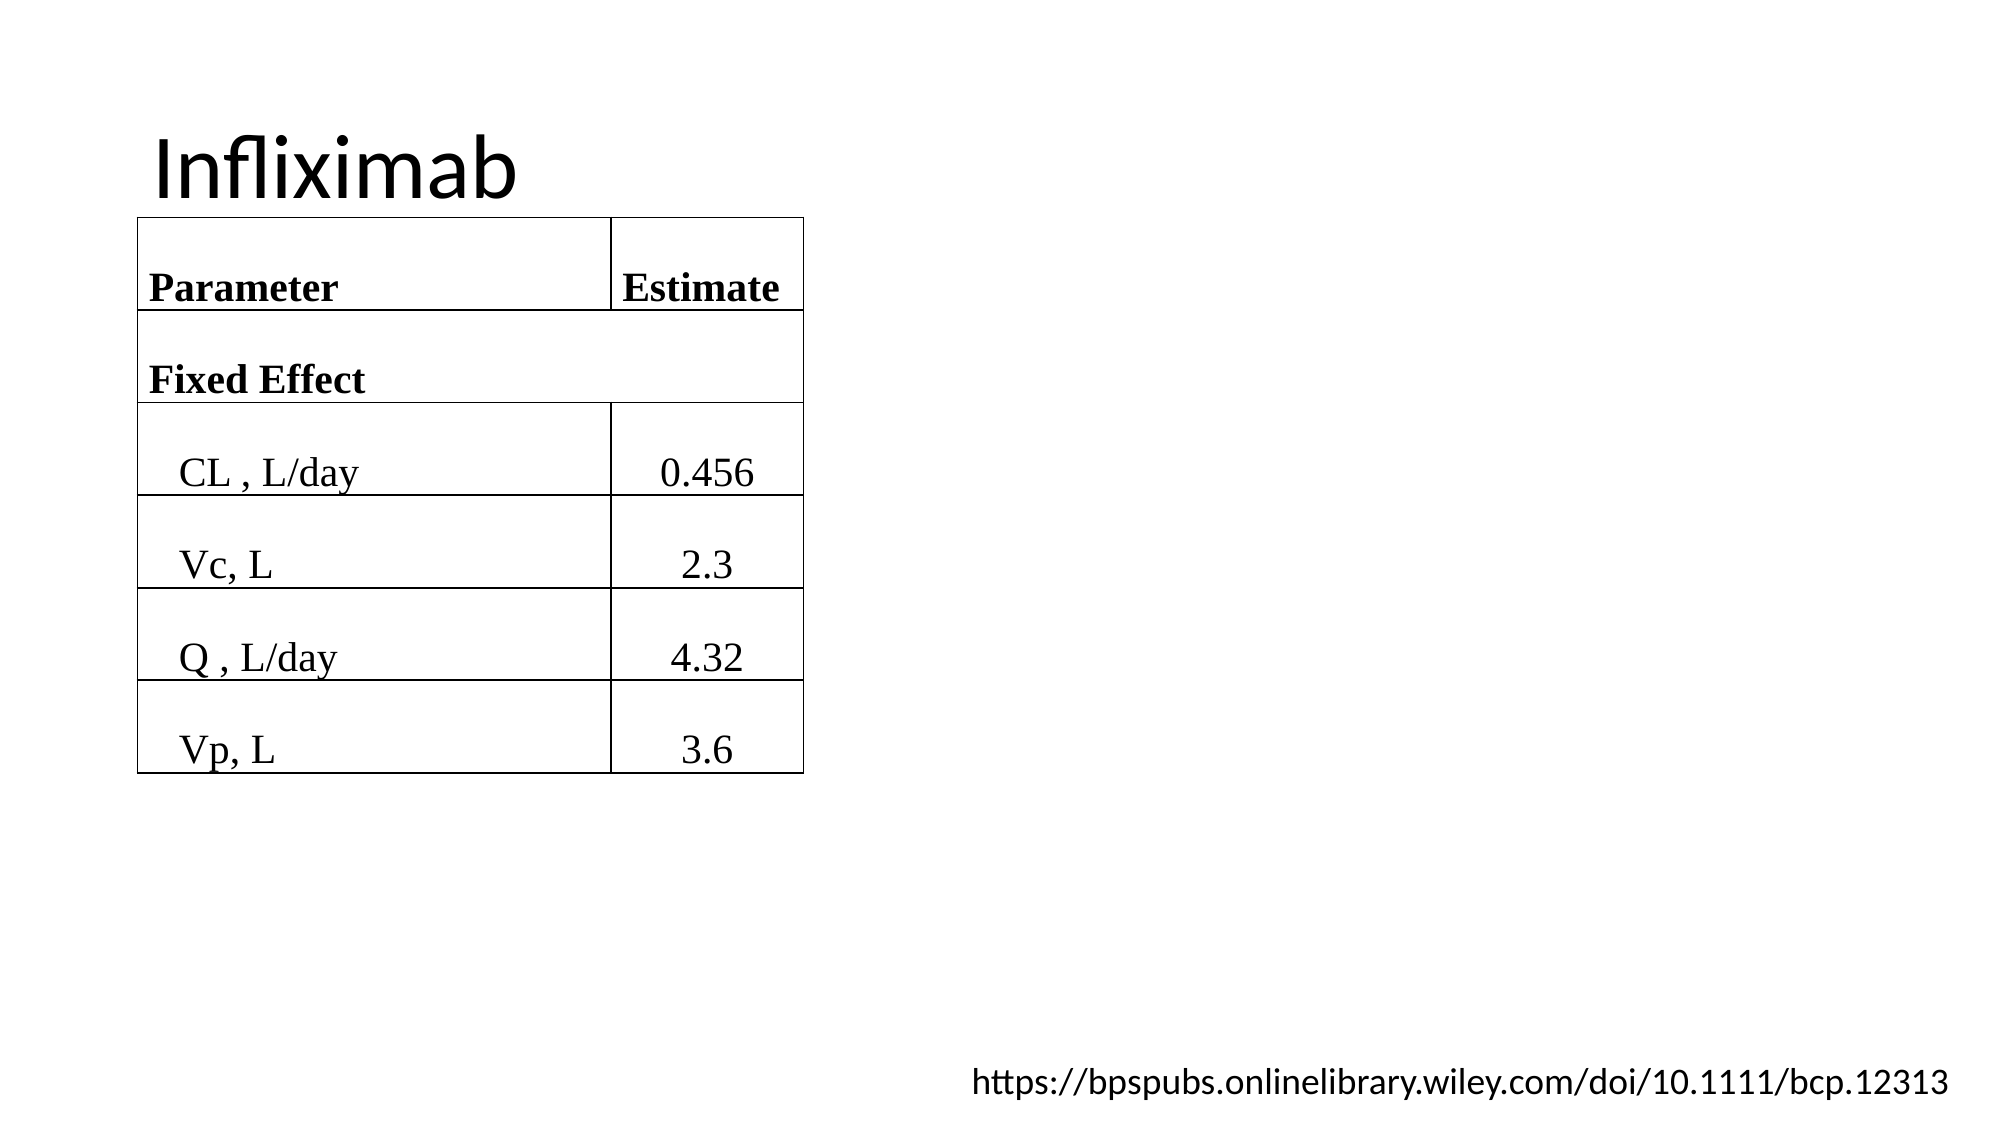

# Infliximab
| Parameter | Estimate |
| --- | --- |
| Fixed Effect |  |
| CL , L/day | 0.456 |
| Vc, L | 2.3 |
| Q , L/day | 4.32 |
| Vp, L | 3.6 |
https://bpspubs.onlinelibrary.wiley.com/doi/10.1111/bcp.12313